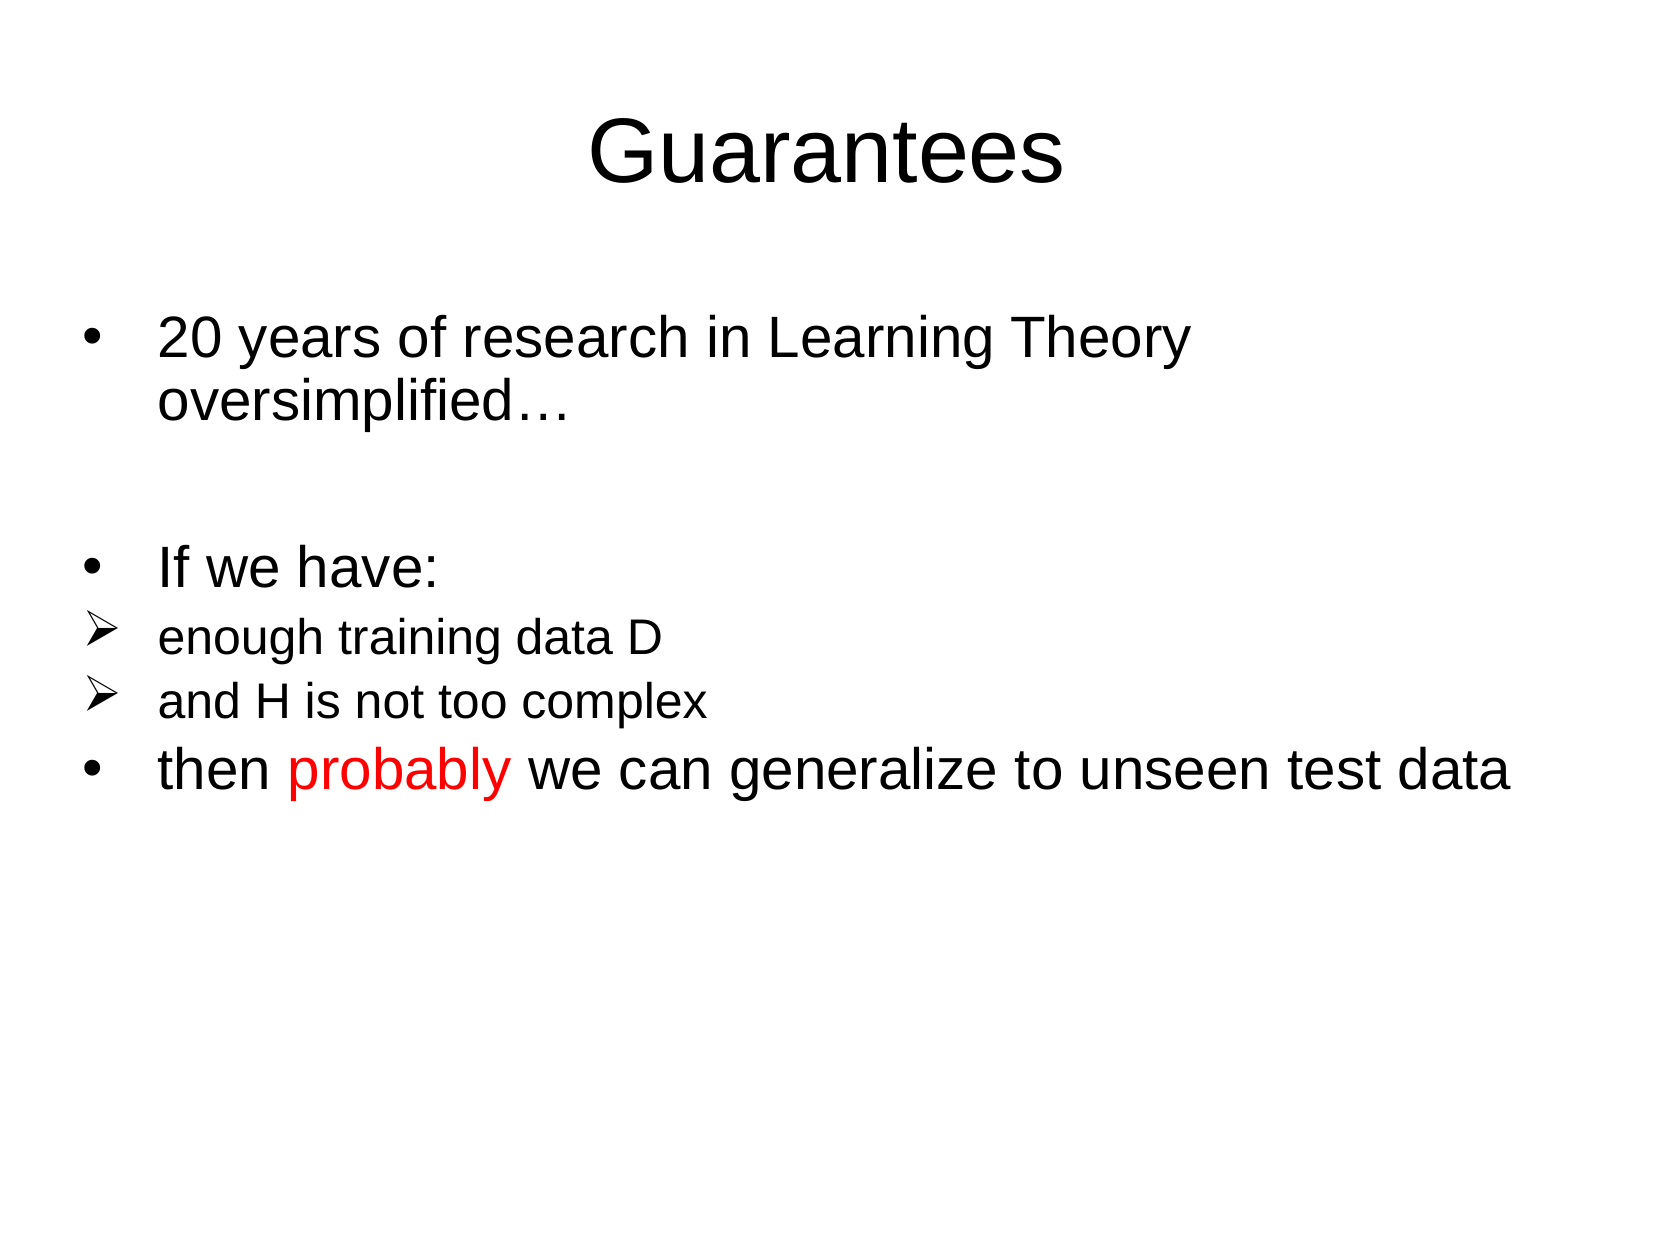

# Guarantees
20 years of research in Learning Theory oversimplified…

If we have:
enough training data D
and H is not too complex
then probably we can generalize to unseen test data